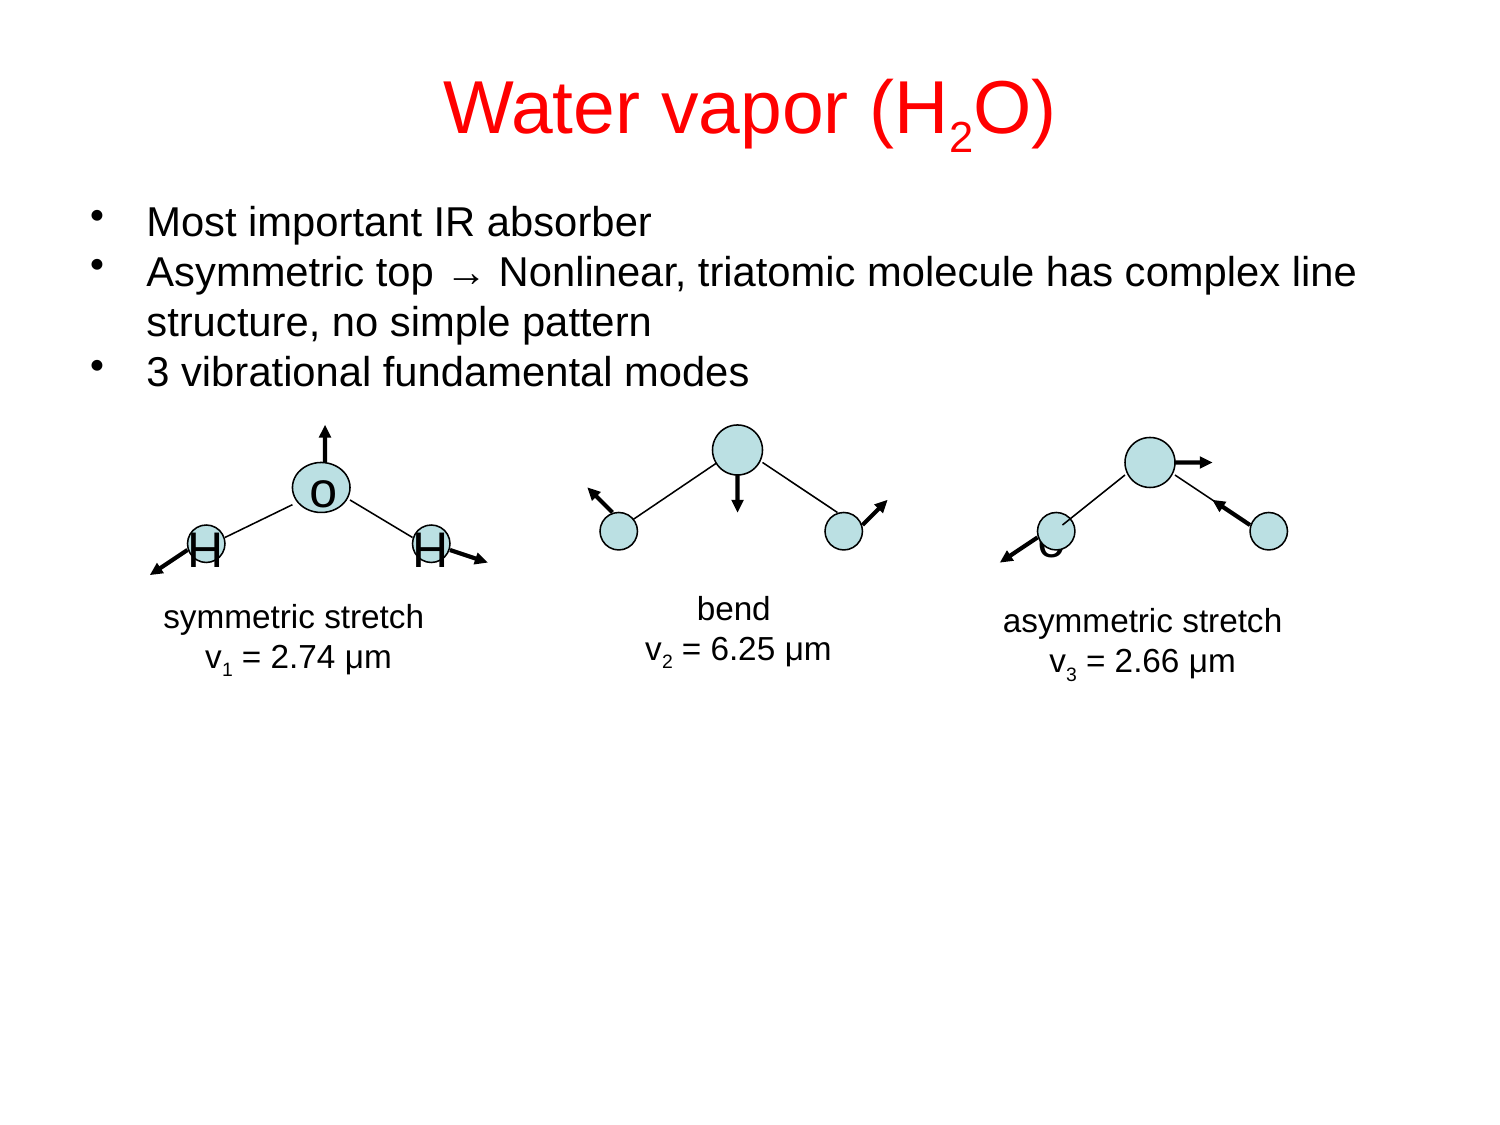

# Water vapor (H2O)
Most important IR absorber
Asymmetric top → Nonlinear, triatomic molecule has complex line structure, no simple pattern
3 vibrational fundamental modes

o

o

H
H

bend
v2 = 6.25 μm
symmetric stretch
v1 = 2.74 μm
asymmetric stretch
v3 = 2.66 μm